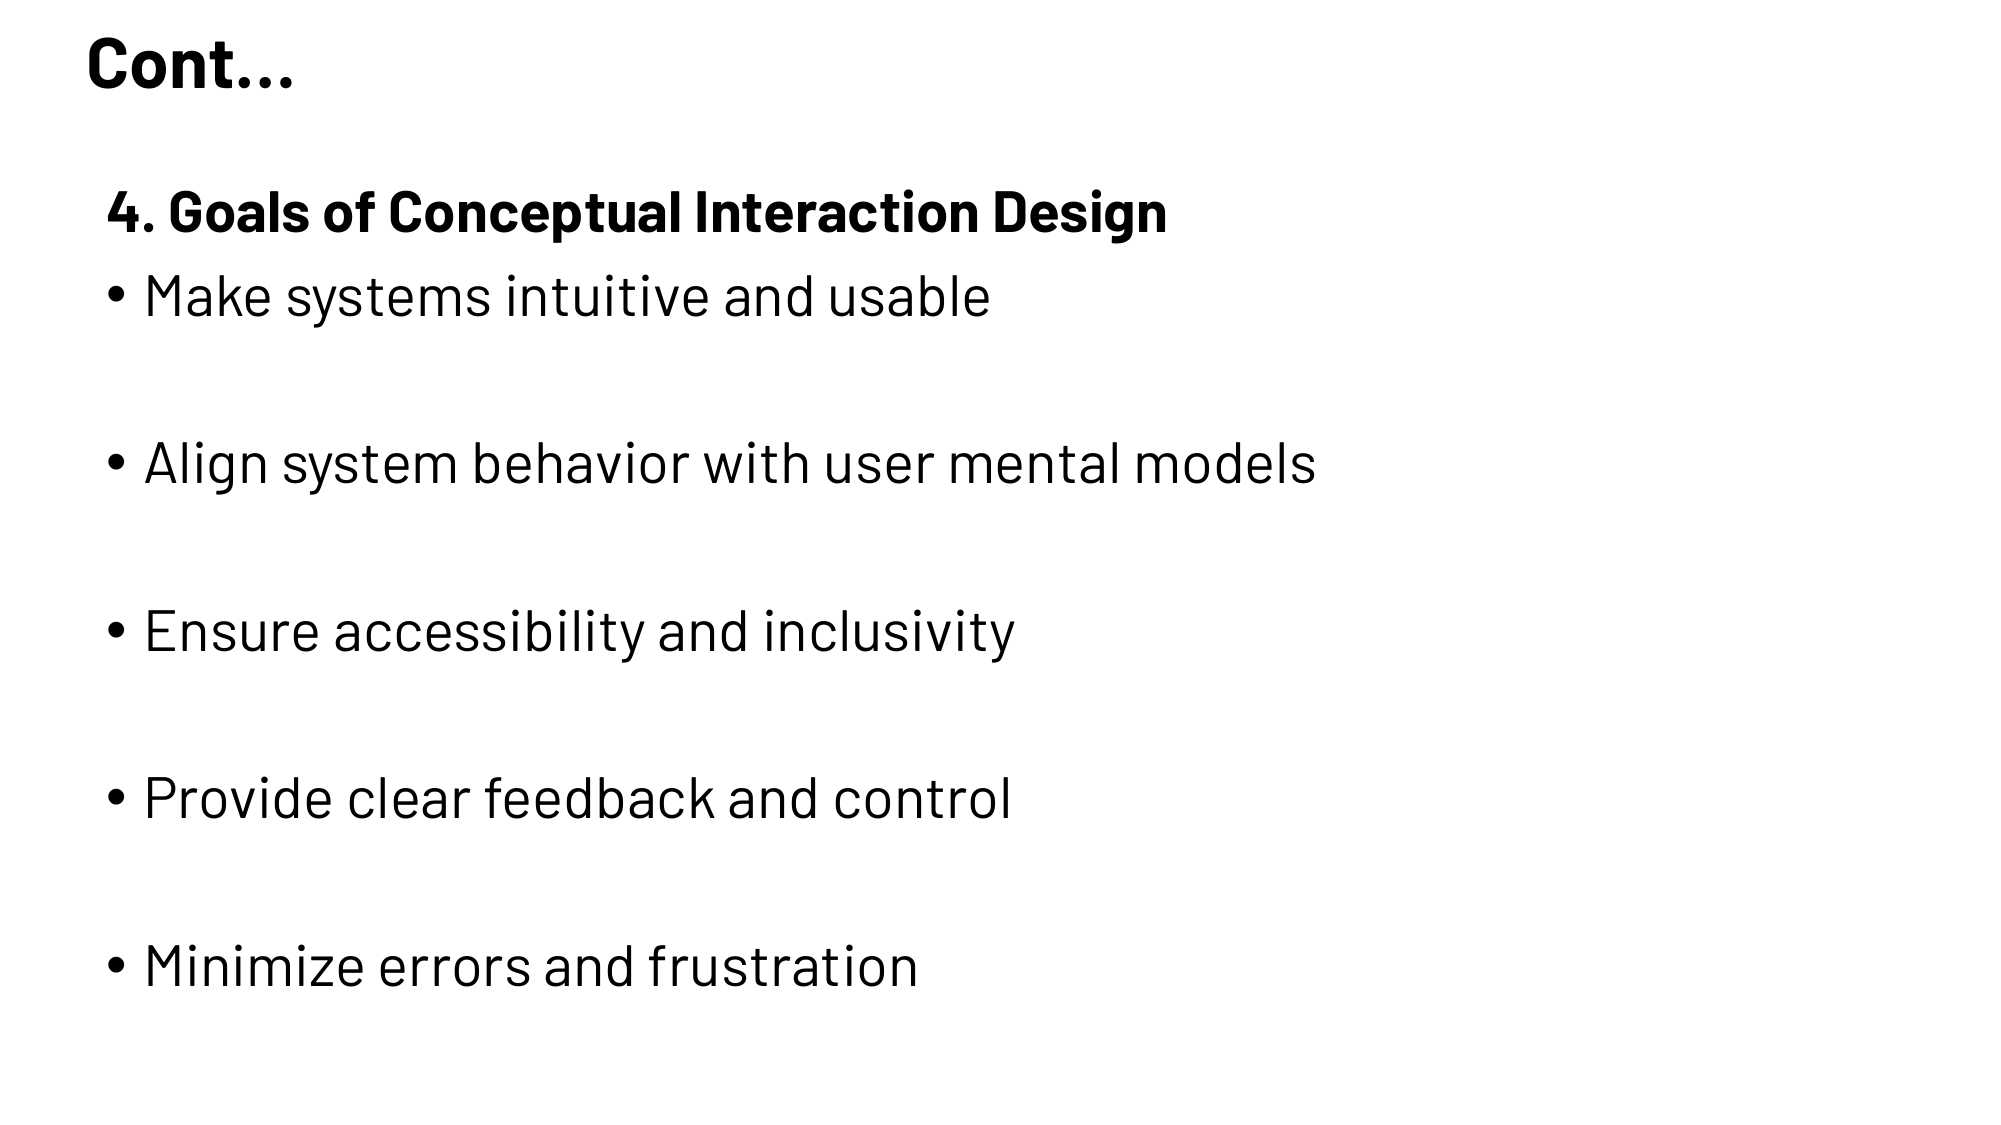

# Cont…
4. Goals of Conceptual Interaction Design
Make systems intuitive and usable

Align system behavior with user mental models

Ensure accessibility and inclusivity

Provide clear feedback and control

Minimize errors and frustration